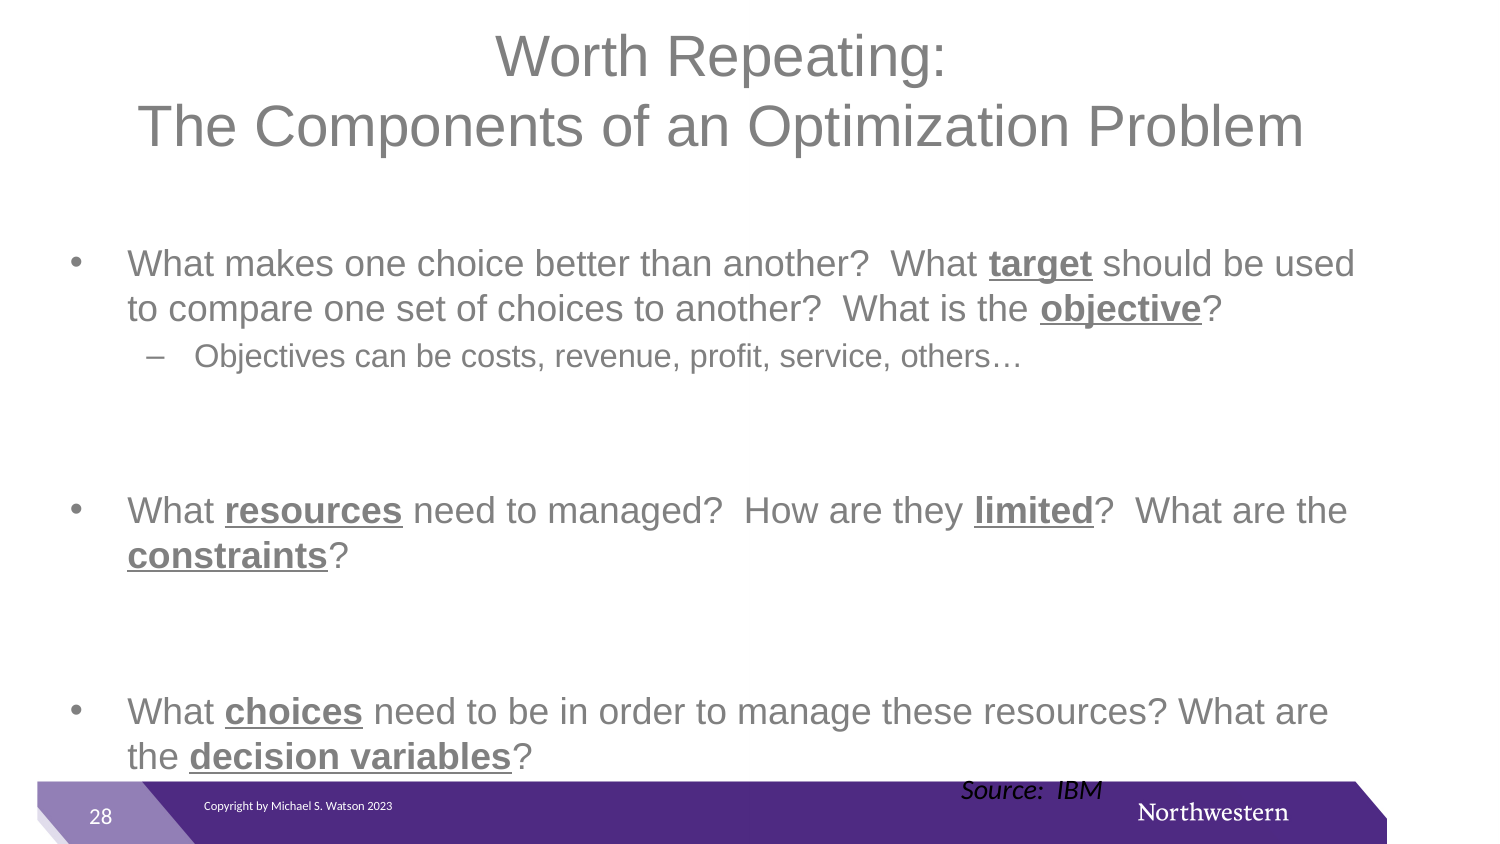

# Worth Repeating: The Components of an Optimization Problem
What makes one choice better than another?  What target should be used to compare one set of choices to another?  What is the objective?
Objectives can be costs, revenue, profit, service, others…

What resources need to managed?  How are they limited?  What are the constraints?

What choices need to be in order to manage these resources? What are the decision variables?

Source:  IBM